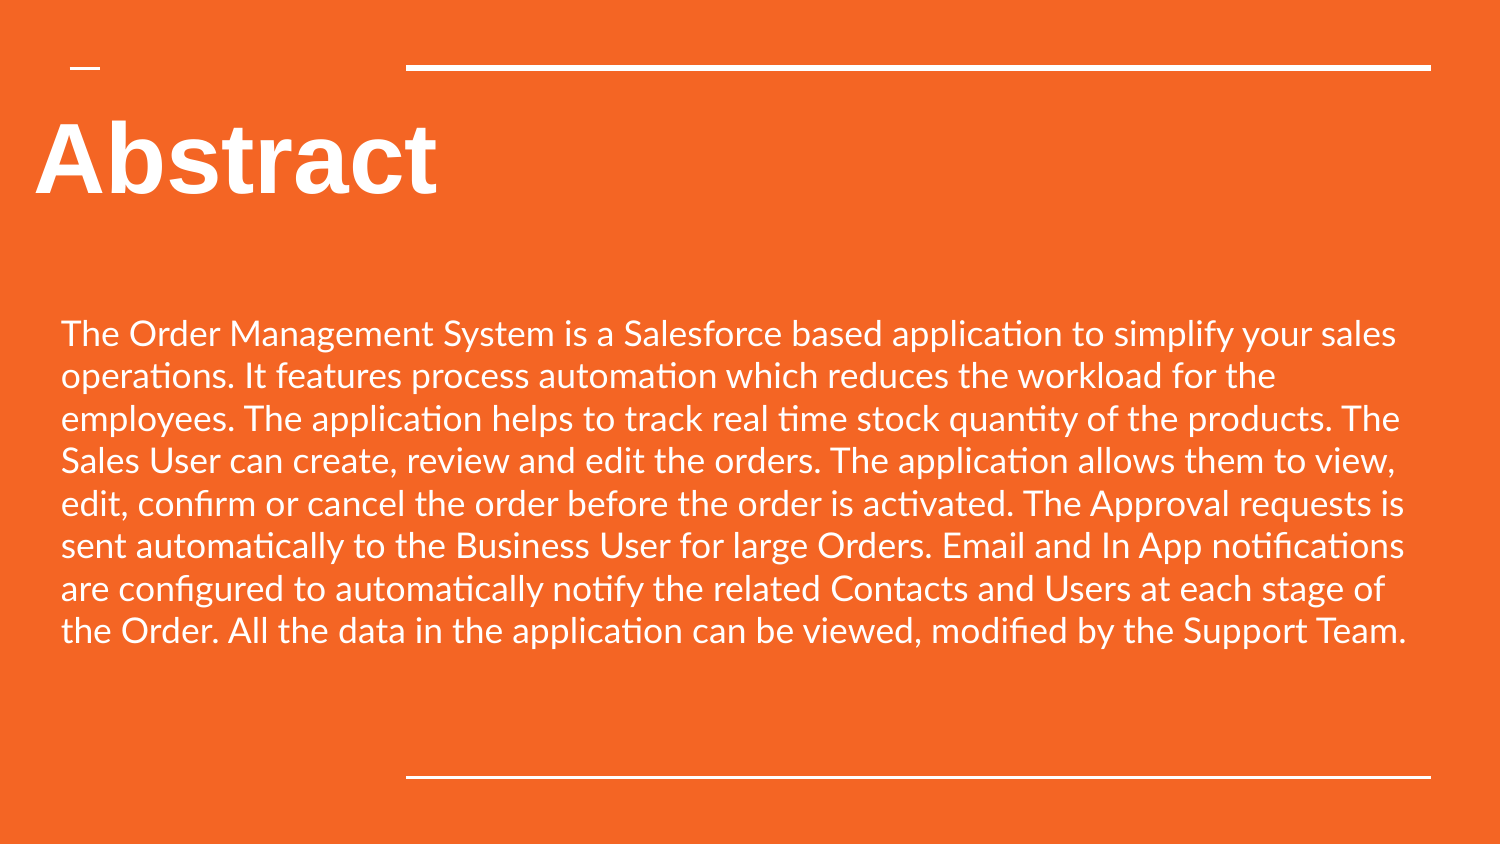

# Abstract
The Order Management System is a Salesforce based application to simplify your sales operations. It features process automation which reduces the workload for the employees. The application helps to track real time stock quantity of the products. The Sales User can create, review and edit the orders. The application allows them to view, edit, confirm or cancel the order before the order is activated. The Approval requests is sent automatically to the Business User for large Orders. Email and In App notifications are configured to automatically notify the related Contacts and Users at each stage of the Order. All the data in the application can be viewed, modified by the Support Team.